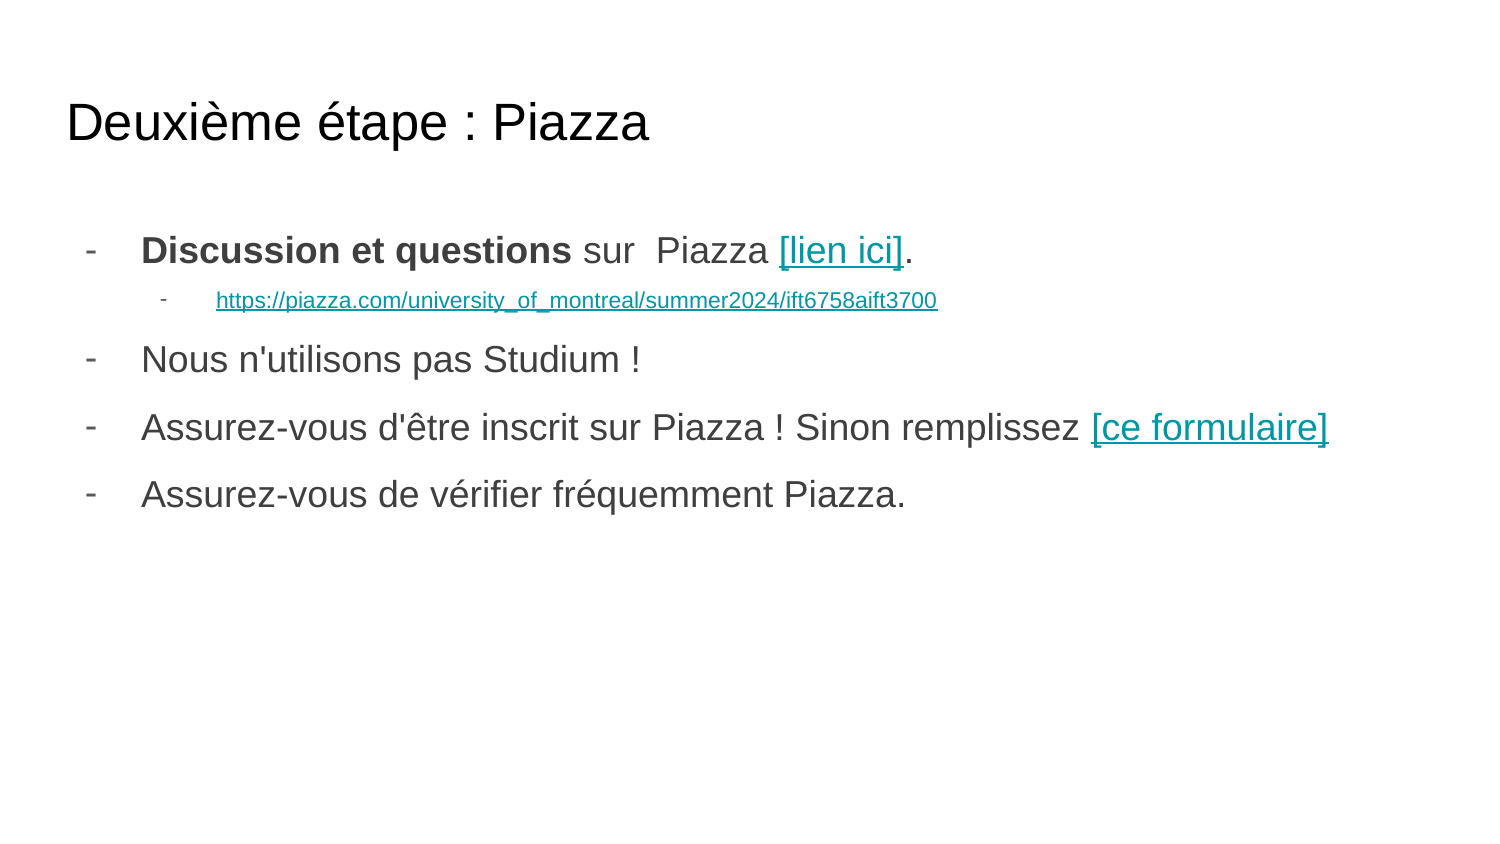

# Deuxième étape : Piazza
Discussion et questions sur  Piazza [lien ici].
https://piazza.com/university_of_montreal/summer2024/ift6758aift3700
Nous n'utilisons pas Studium !
Assurez-vous d'être inscrit sur Piazza ! Sinon remplissez [ce formulaire]
Assurez-vous de vérifier fréquemment Piazza.